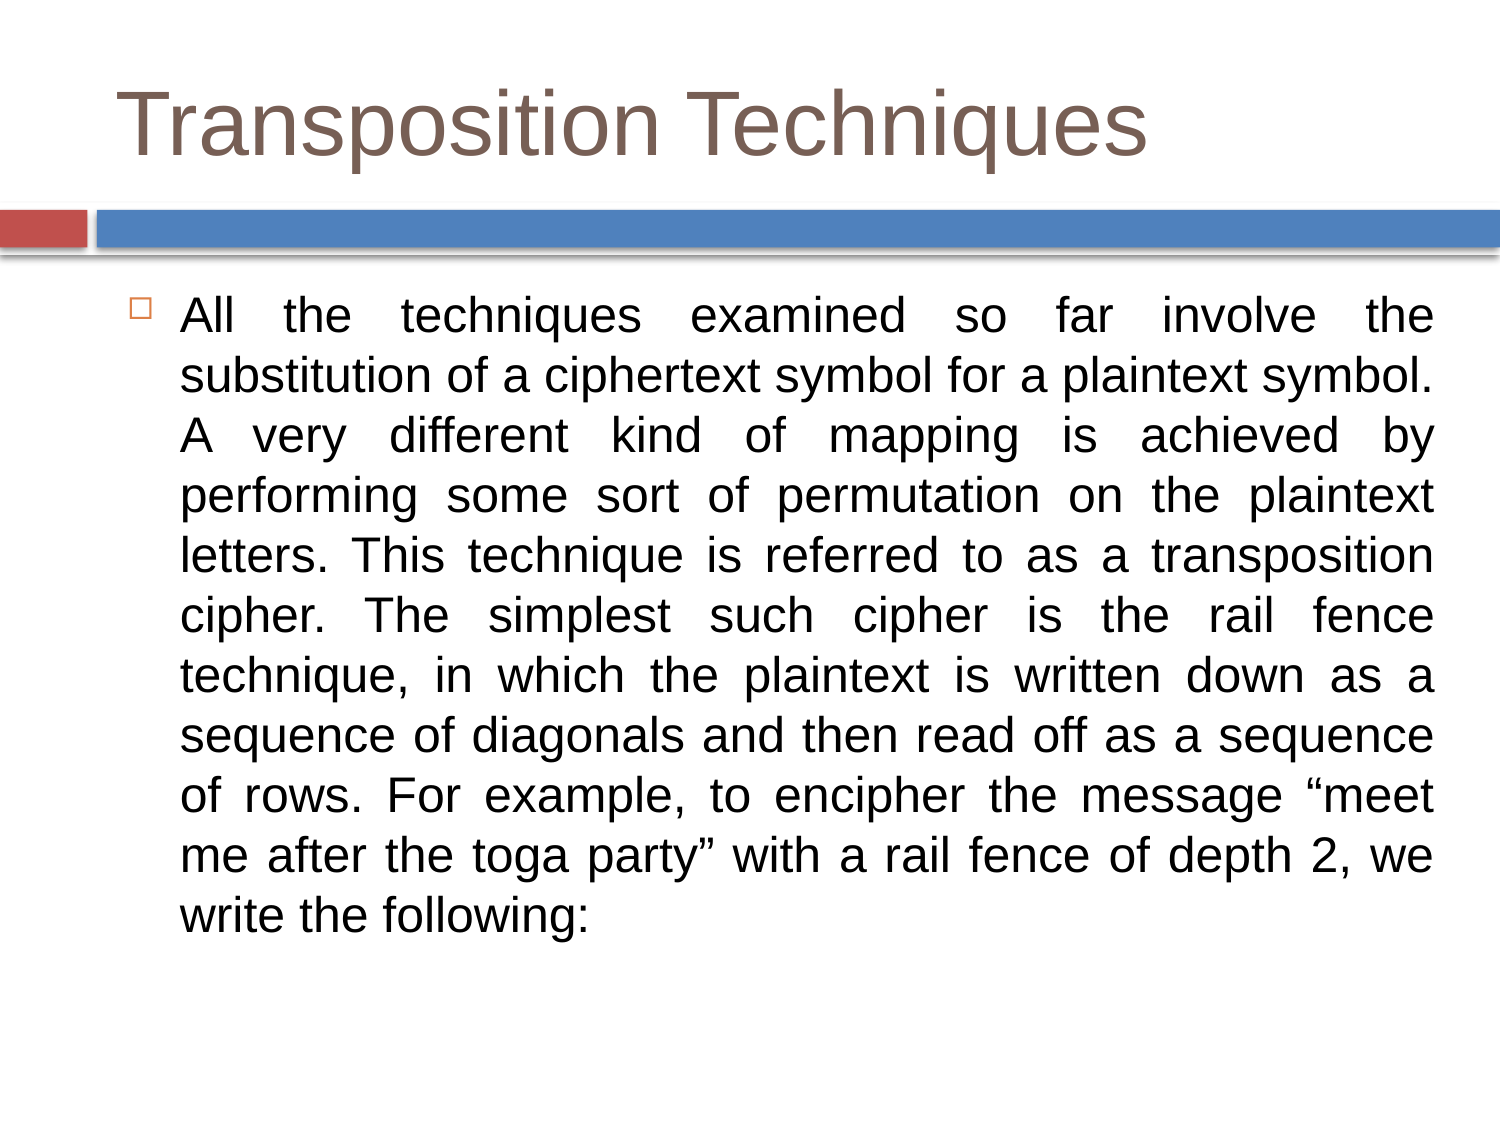

Transposition Techniques

All the techniques examined so far involve the substitution of a ciphertext symbol for a plaintext symbol. A very different kind of mapping is achieved by performing some sort of permutation on the plaintext letters. This technique is referred to as a transposition cipher. The simplest such cipher is the rail fence technique, in which the plaintext is written down as a sequence of diagonals and then read off as a sequence of rows. For example, to encipher the message “meet me after the toga party” with a rail fence of depth 2, we write the following: